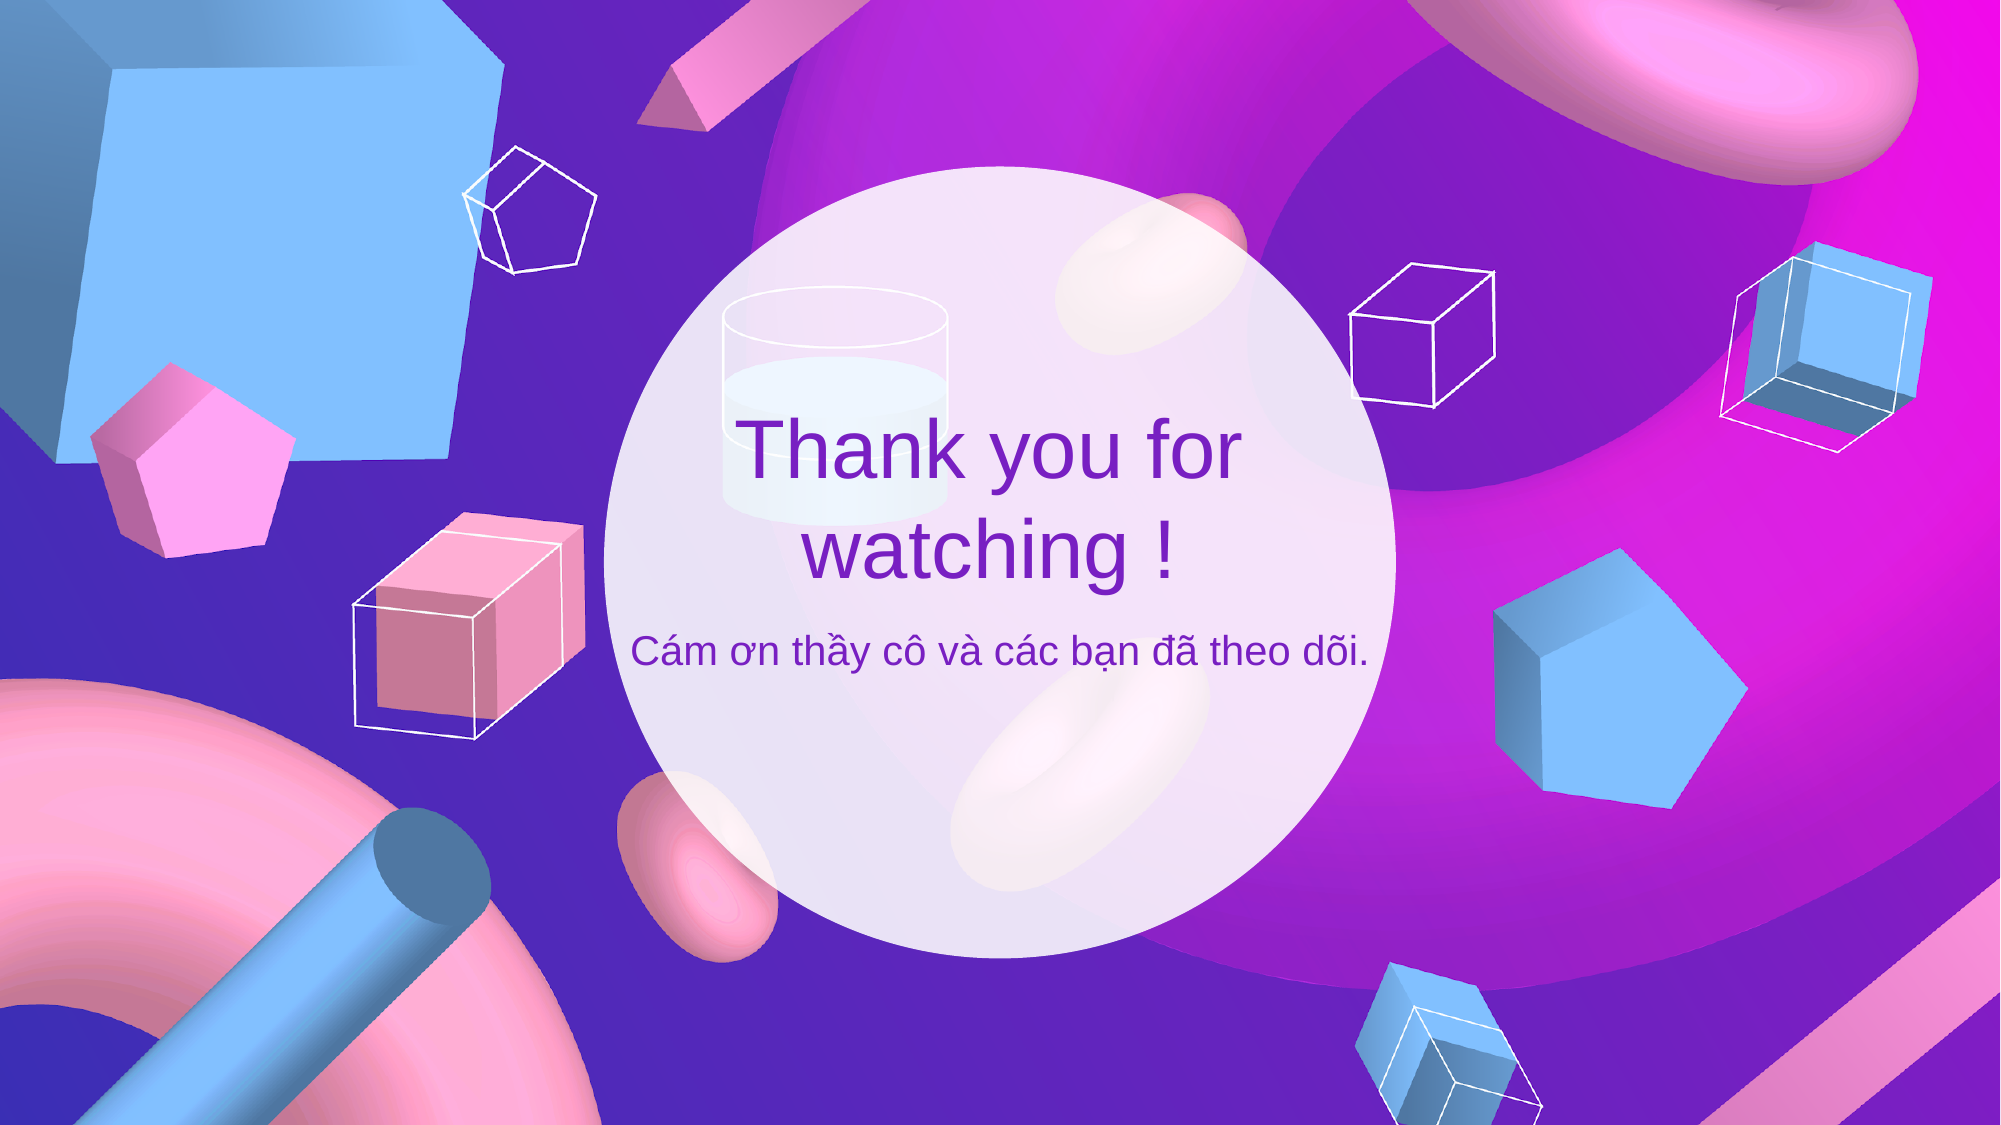

# Thank you for watching !
Cám ơn thầy cô và các bạn đã theo dõi.